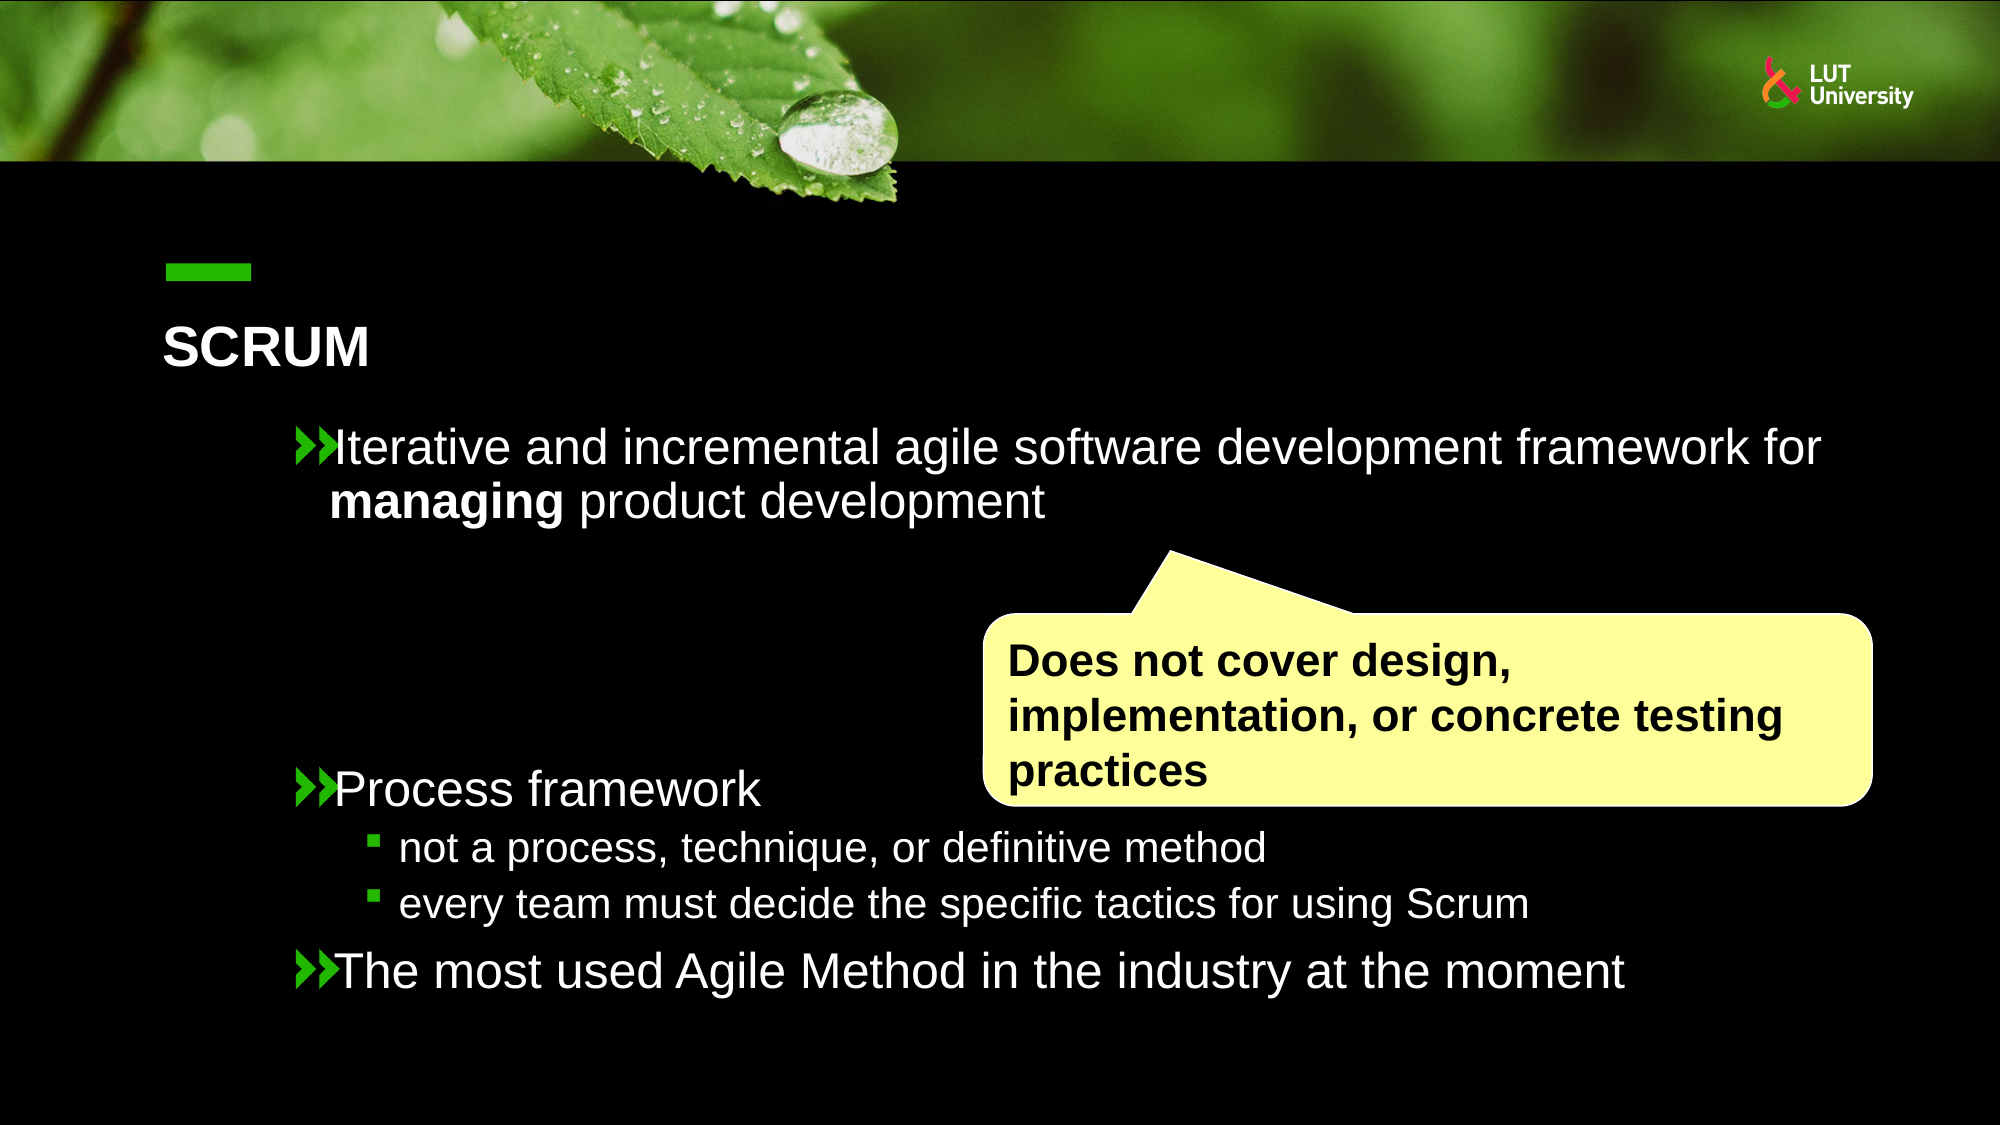

# Scrum
Iterative and incremental agile software development framework for managing product development

Process framework
not a process, technique, or definitive method
every team must decide the specific tactics for using Scrum
The most used Agile Method in the industry at the moment
Does not cover design, implementation, or concrete testing practices